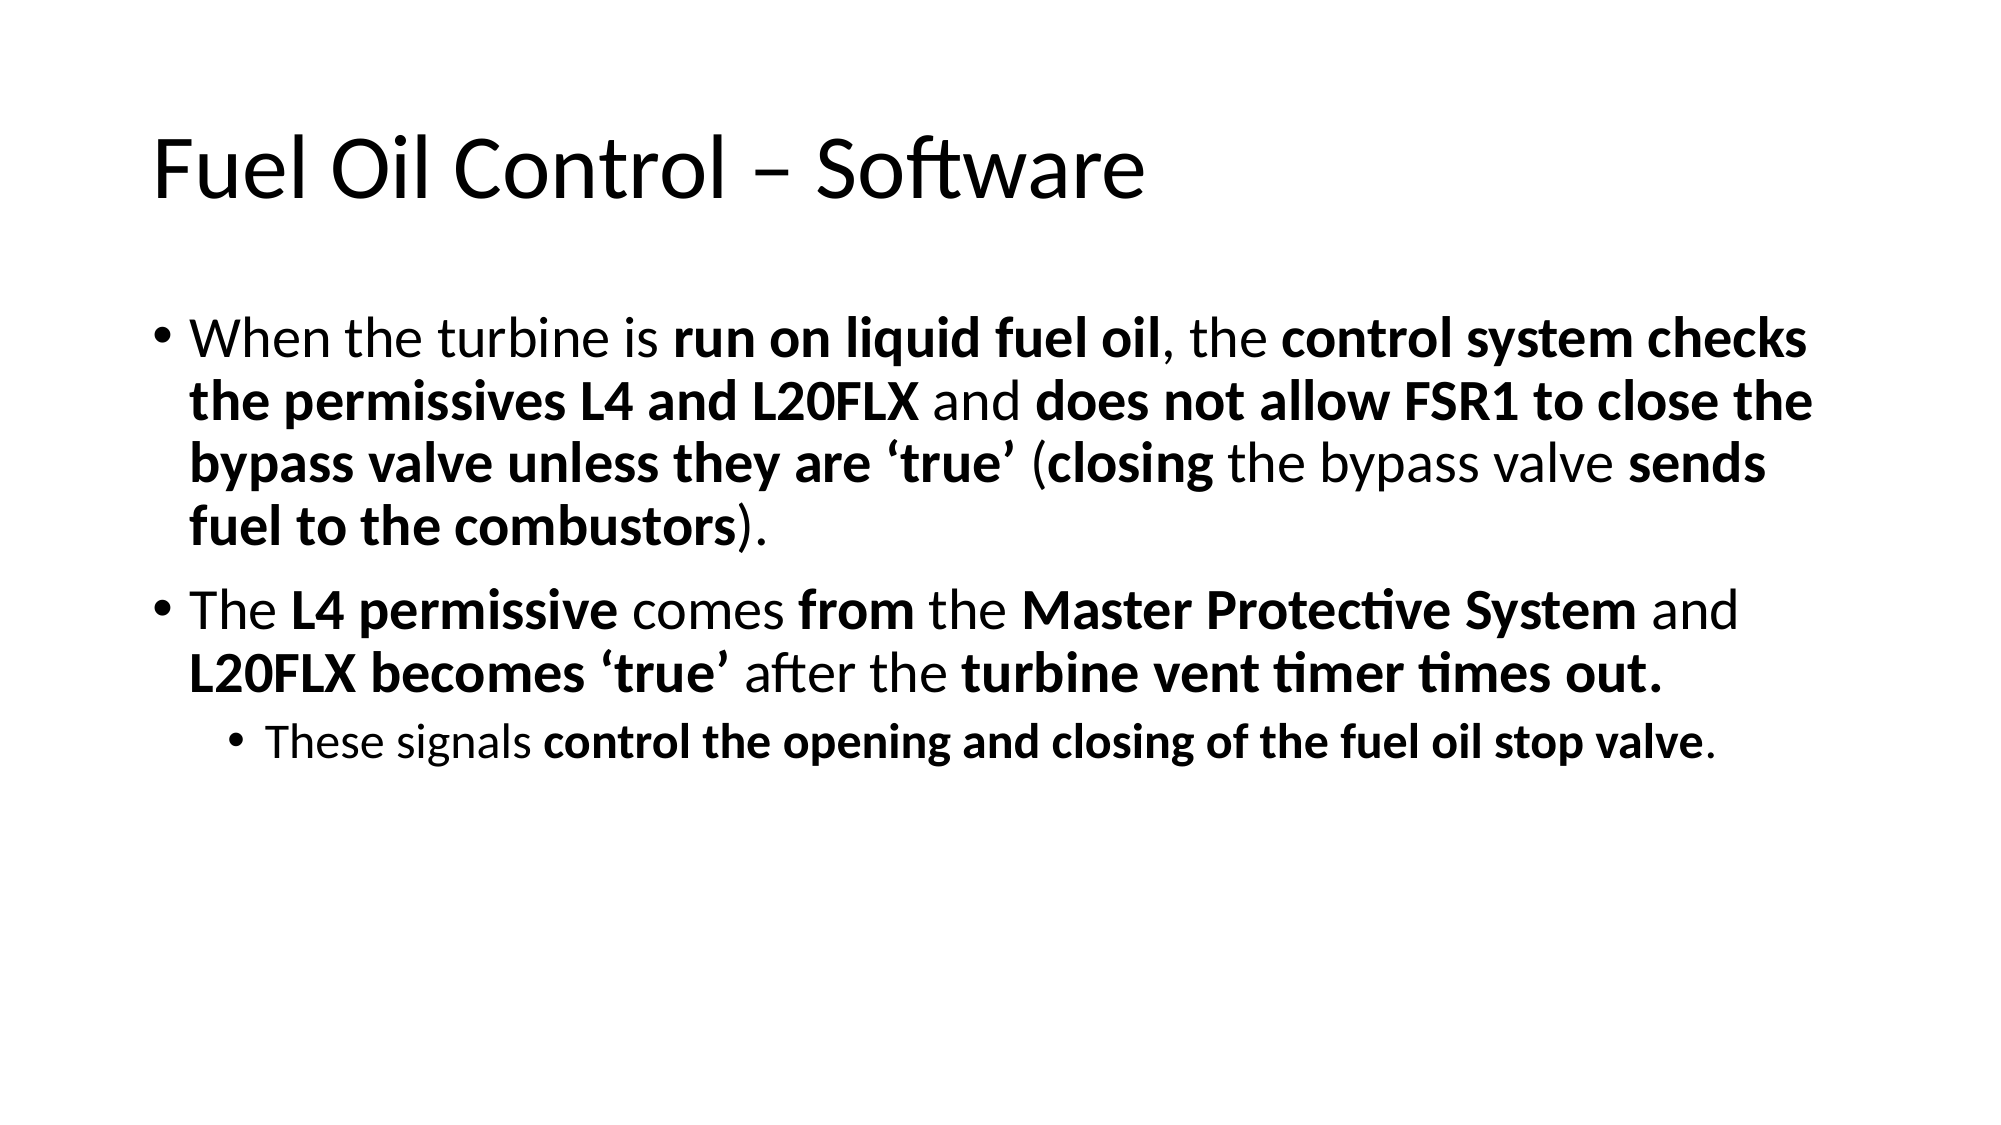

# Fuel Oil Control – Software
When the turbine is run on liquid fuel oil, the control system checks the permissives L4 and L20FLX and does not allow FSR1 to close the bypass valve unless they are ‘true’ (closing the bypass valve sends fuel to the combustors).
The L4 permissive comes from the Master Protective System and L20FLX becomes ‘true’ after the turbine vent timer times out.
These signals control the opening and closing of the fuel oil stop valve.